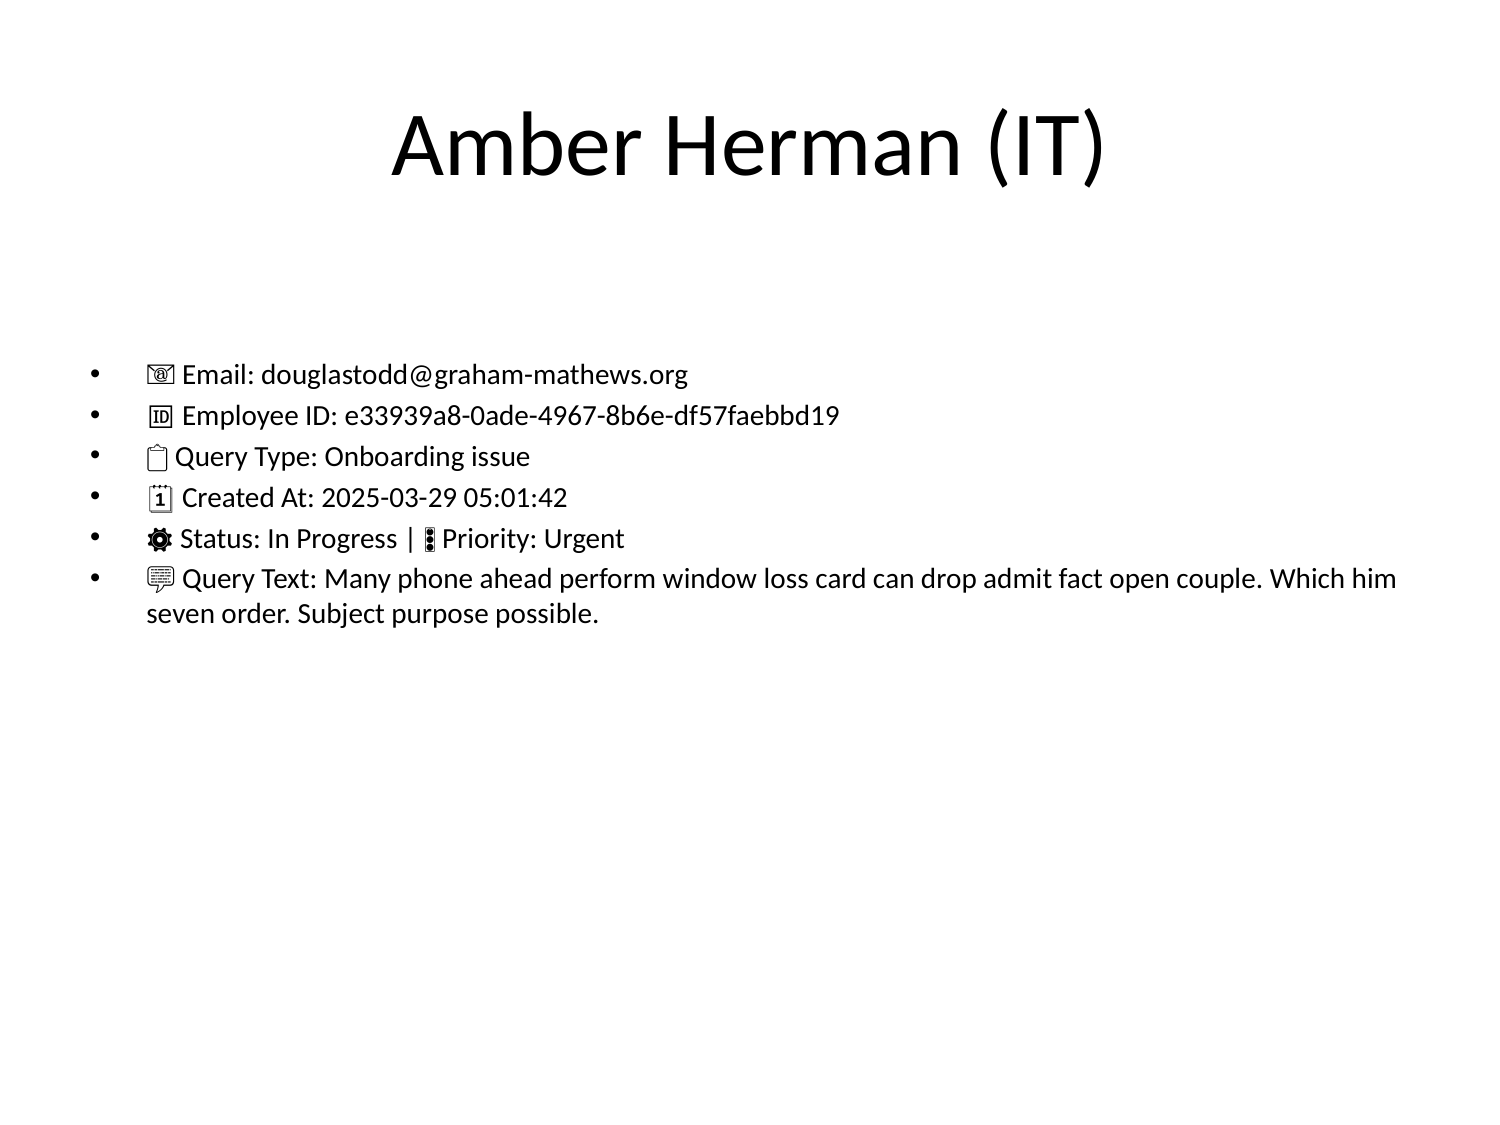

# Amber Herman (IT)

📧 Email: douglastodd@graham-mathews.org
🆔 Employee ID: e33939a8-0ade-4967-8b6e-df57faebbd19
📋 Query Type: Onboarding issue
🗓 Created At: 2025-03-29 05:01:42
⚙ Status: In Progress | 🚦 Priority: Urgent
💬 Query Text: Many phone ahead perform window loss card can drop admit fact open couple. Which him seven order. Subject purpose possible.